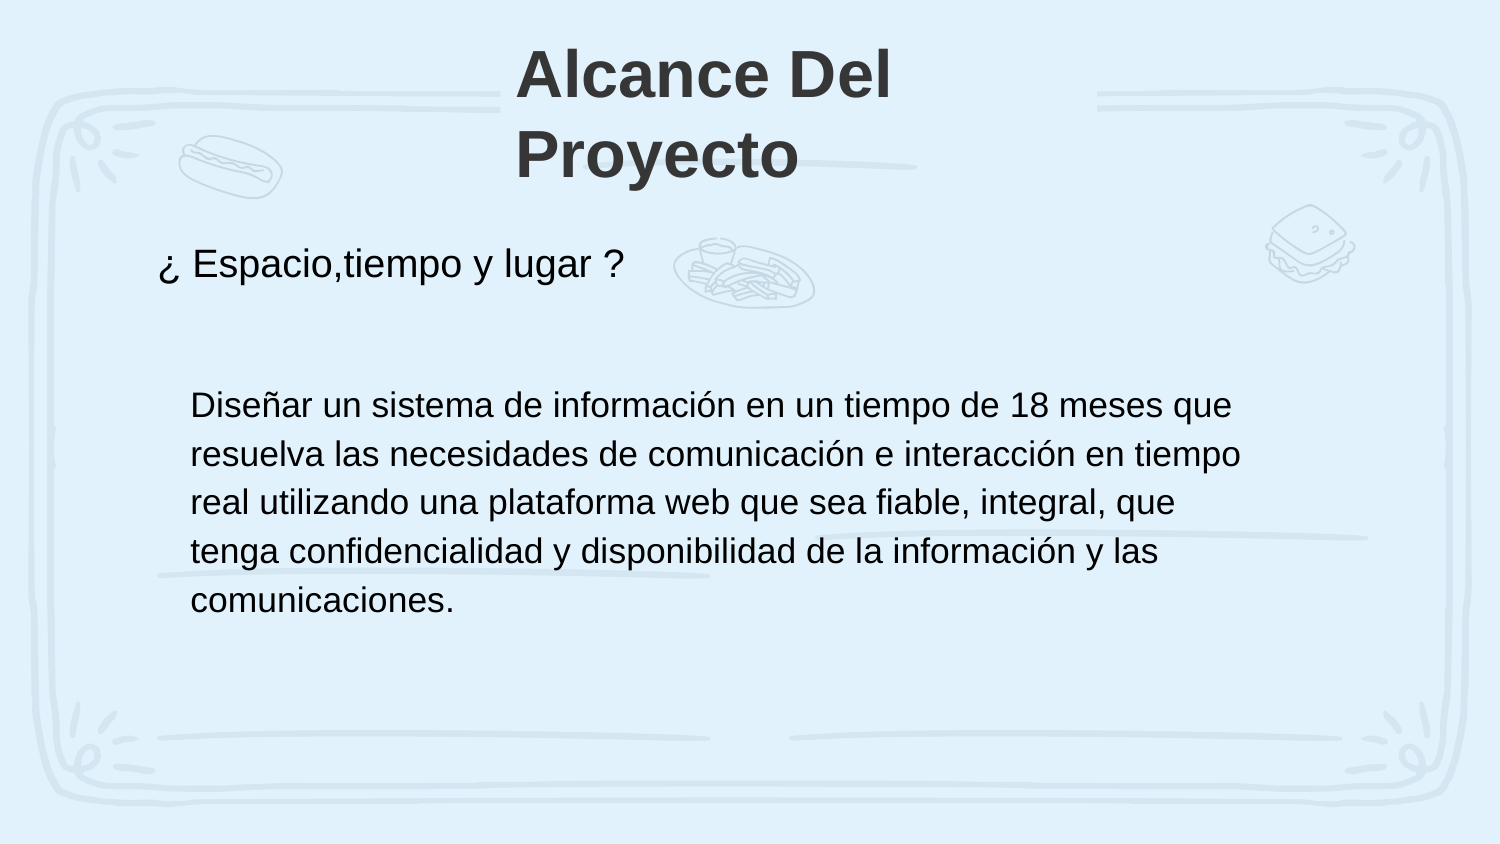

# Alcance Del Proyecto

¿ Espacio,tiempo y lugar ?

Diseñar un sistema de información en un tiempo de 18 meses que resuelva las necesidades de comunicación e interacción en tiempo real utilizando una plataforma web que sea fiable, integral, que tenga confidencialidad y disponibilidad de la información y las comunicaciones.